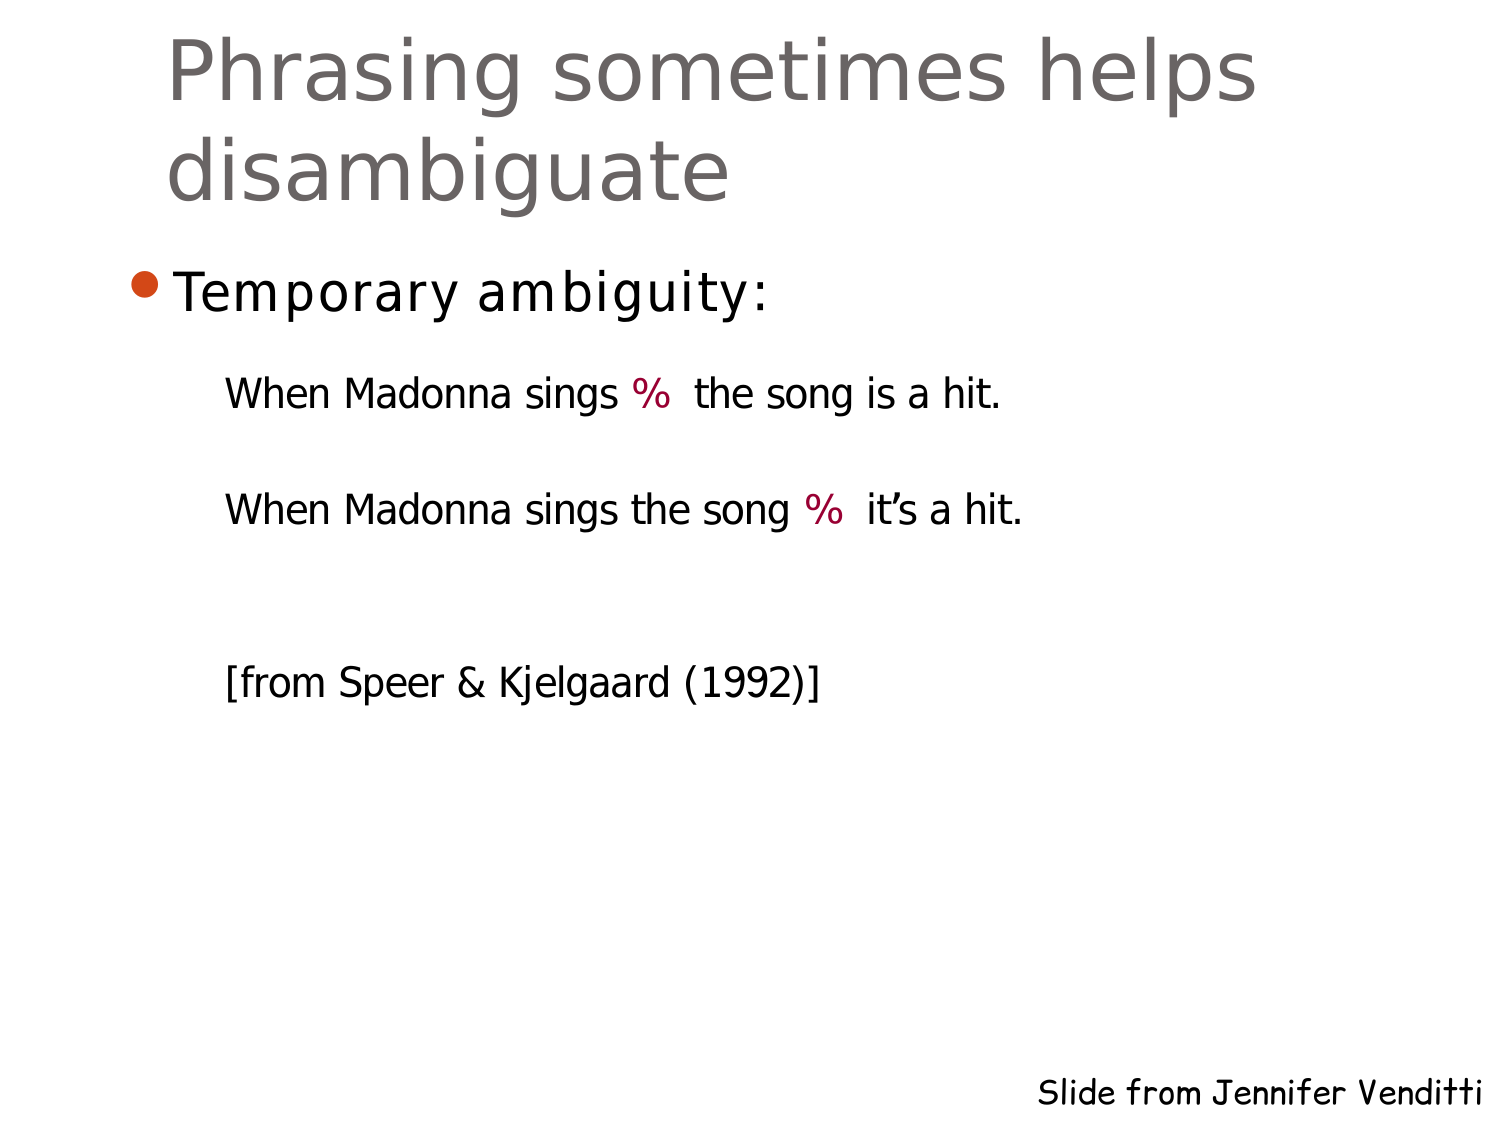

# Phrasing sometimes helps disambiguate
Temporary ambiguity:

When Madonna sings % the song is a hit.

When Madonna sings the song % it’s a hit.

[from Speer & Kjelgaard (1992)]

Slide from Jennifer Venditti